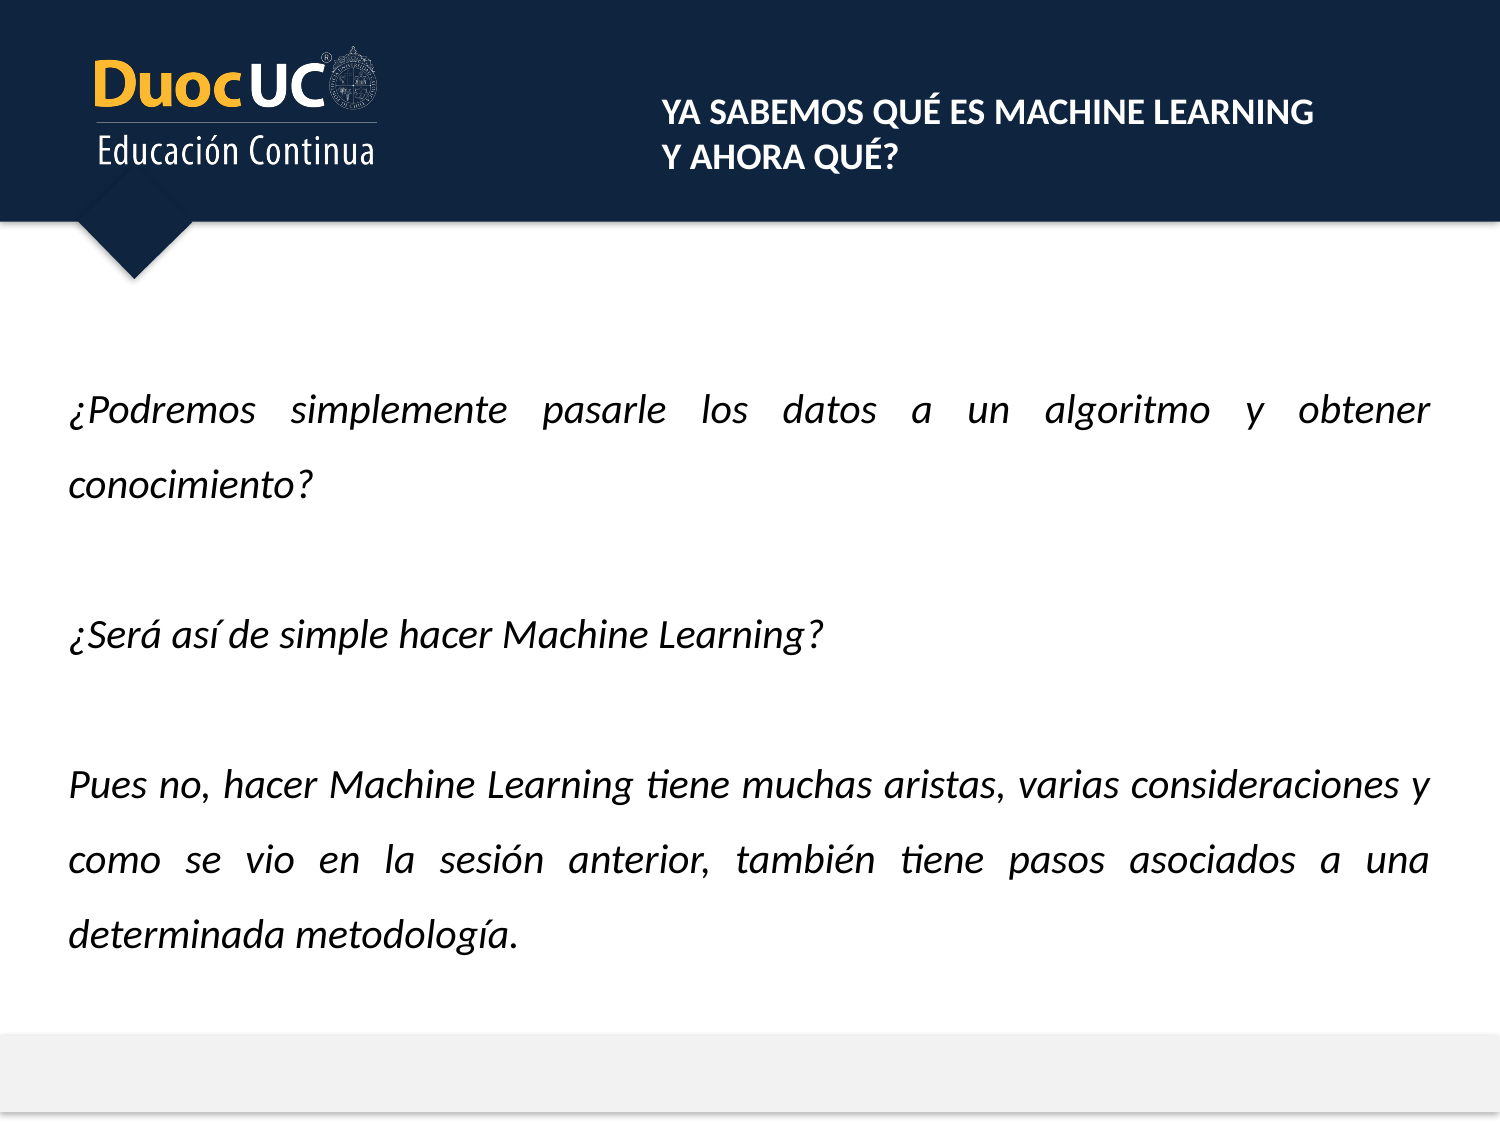

YA SABEMOS QUÉ ES MACHINE LEARNING Y AHORA QUÉ?
¿Podremos simplemente pasarle los datos a un algoritmo y obtener conocimiento?

¿Será así de simple hacer Machine Learning?

Pues no, hacer Machine Learning tiene muchas aristas, varias consideraciones y como se vio en la sesión anterior, también tiene pasos asociados a una determinada metodología.